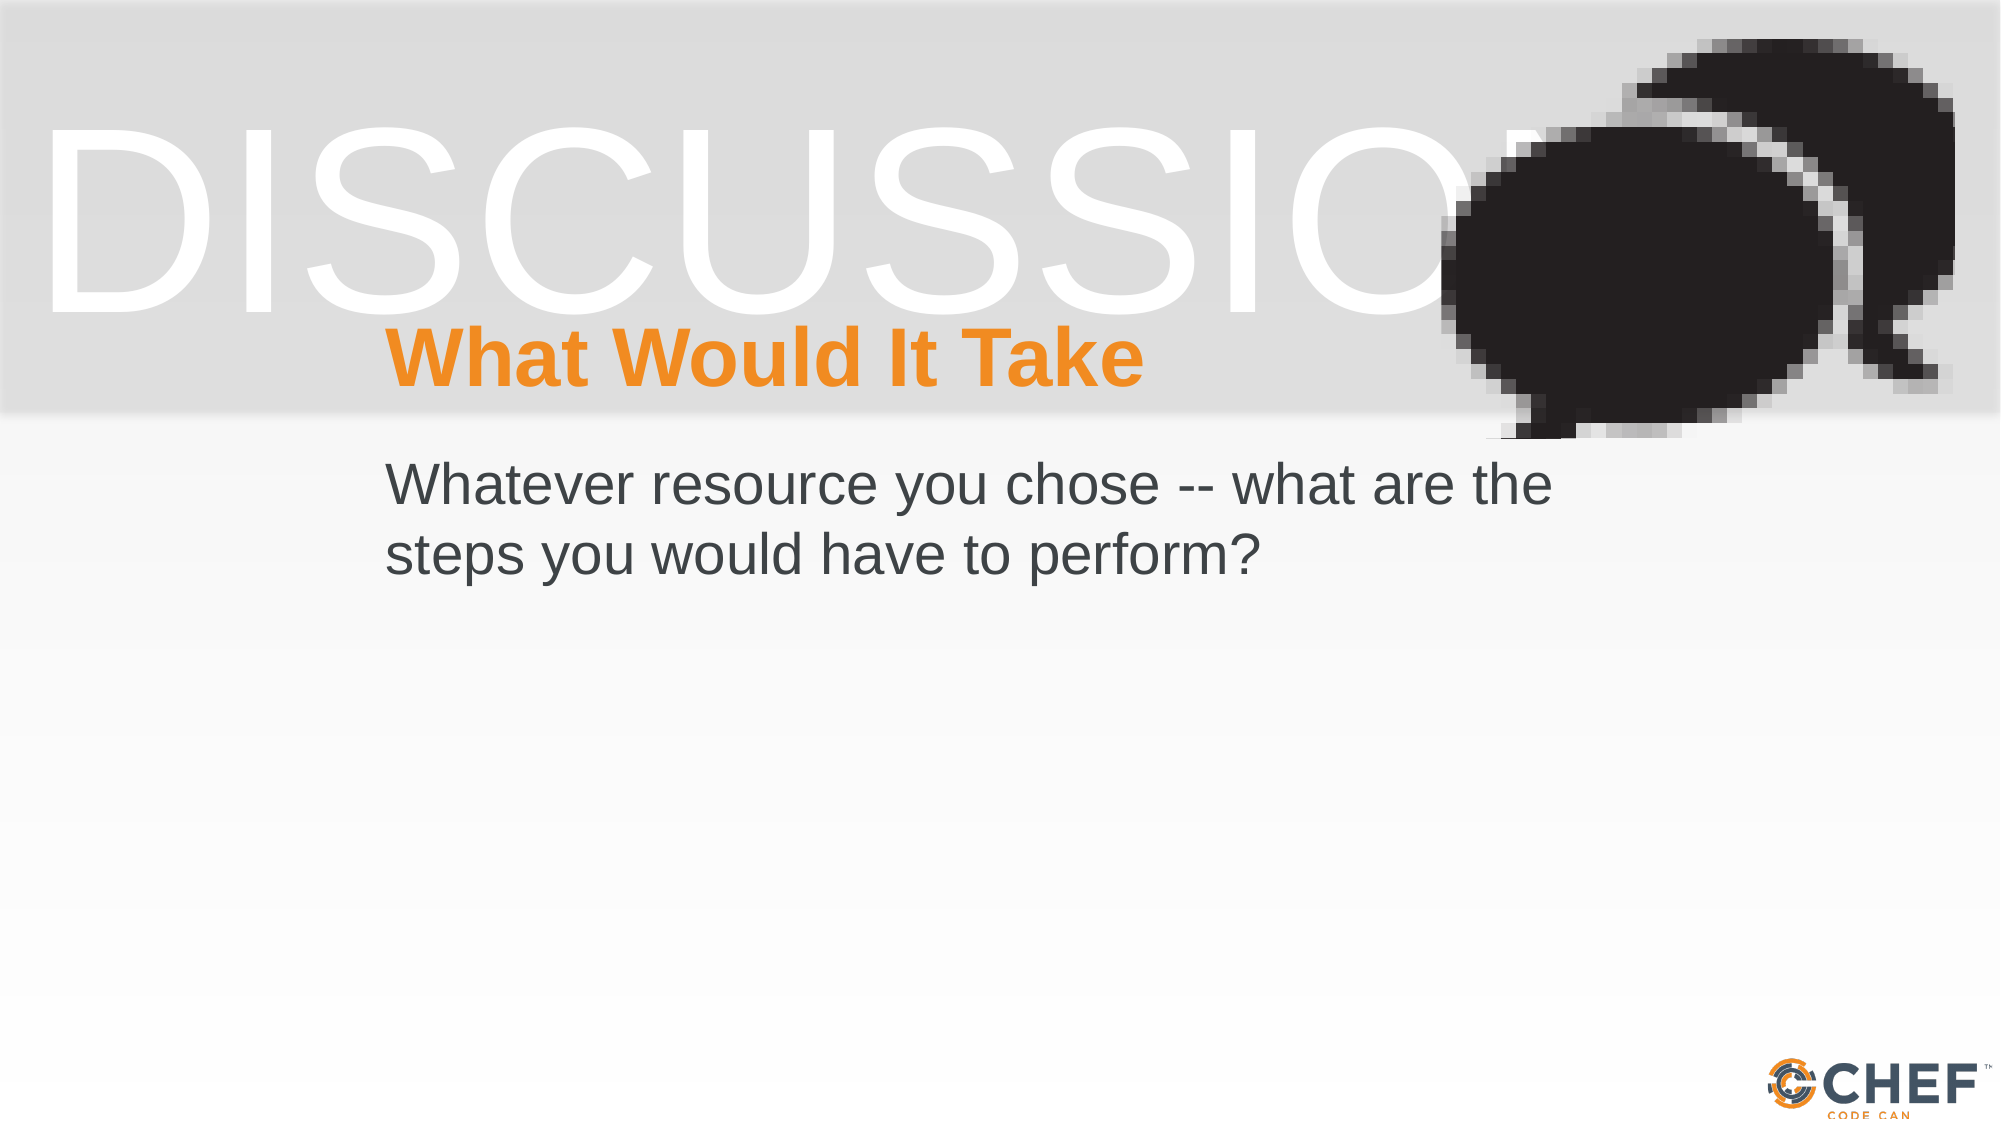

# What Would It Take
Whatever resource you chose -- what are the steps you would have to perform?